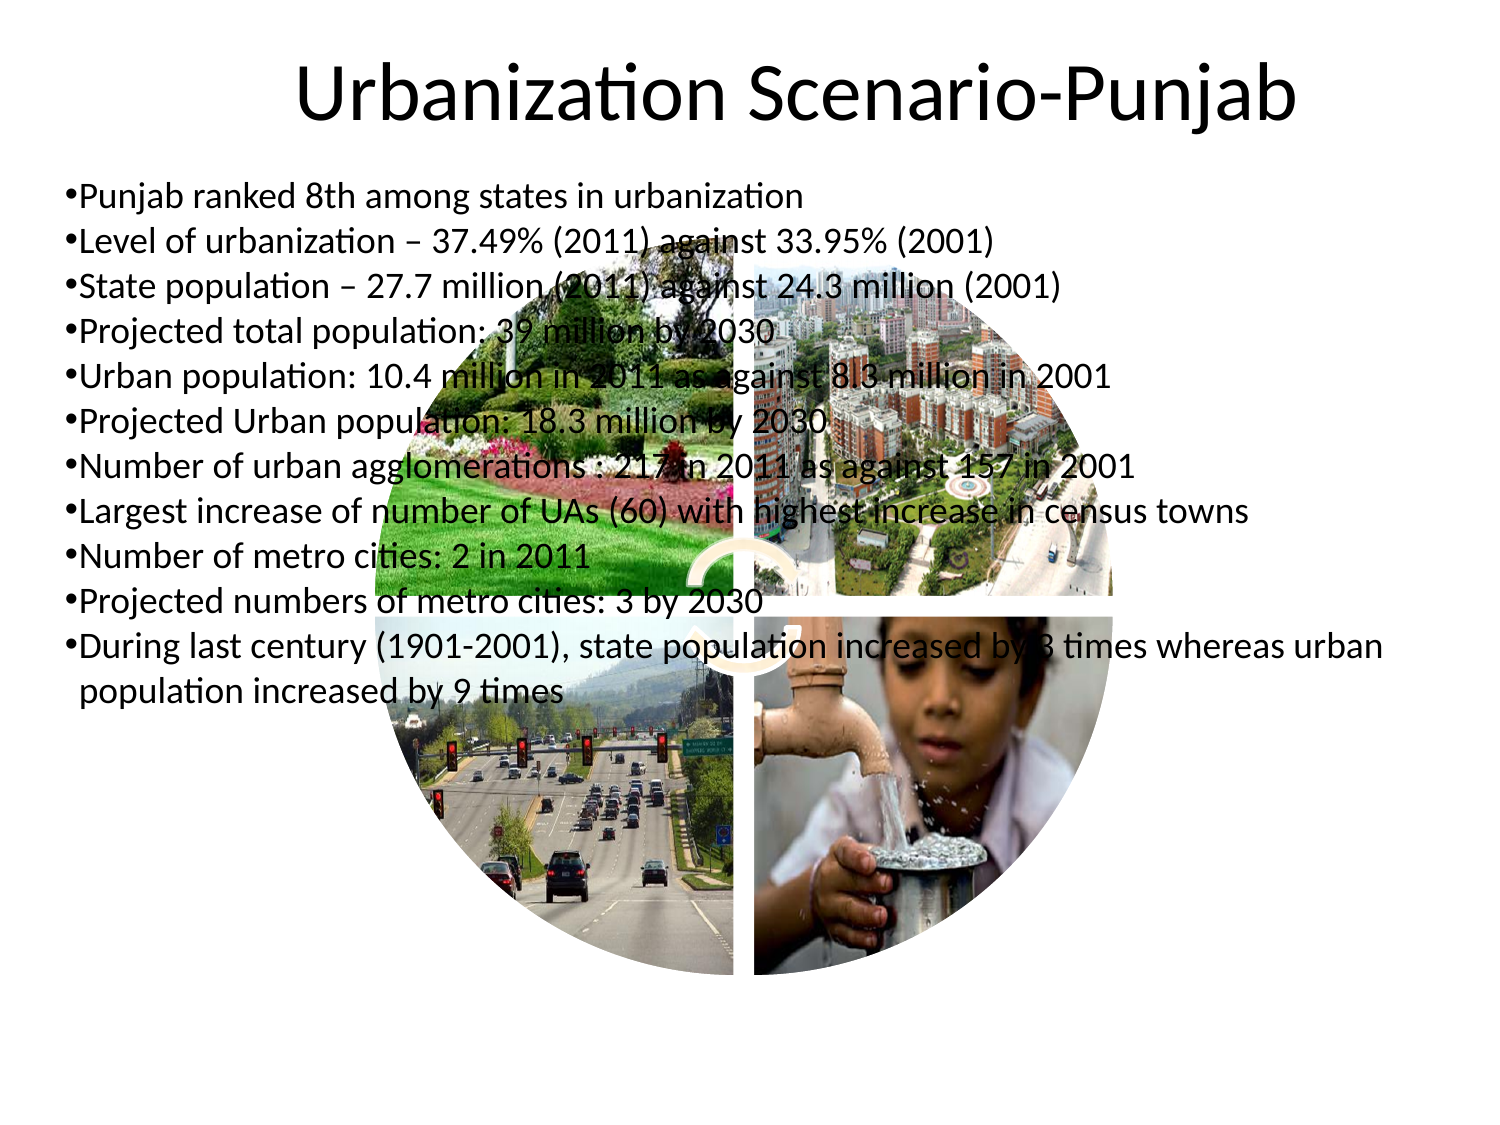

# Urbanization Scenario-Punjab
Punjab ranked 8th among states in urbanization
Level of urbanization – 37.49% (2011) against 33.95% (2001)
State population – 27.7 million (2011) against 24.3 million (2001)
Projected total population: 39 million by 2030
Urban population: 10.4 million in 2011 as against 8.3 million in 2001
Projected Urban population: 18.3 million by 2030
Number of urban agglomerations : 217 in 2011 as against 157 in 2001
Largest increase of number of UAs (60) with highest increase in census towns
Number of metro cities: 2 in 2011
Projected numbers of metro cities: 3 by 2030
During last century (1901-2001), state population increased by 3 times whereas urban population increased by 9 times